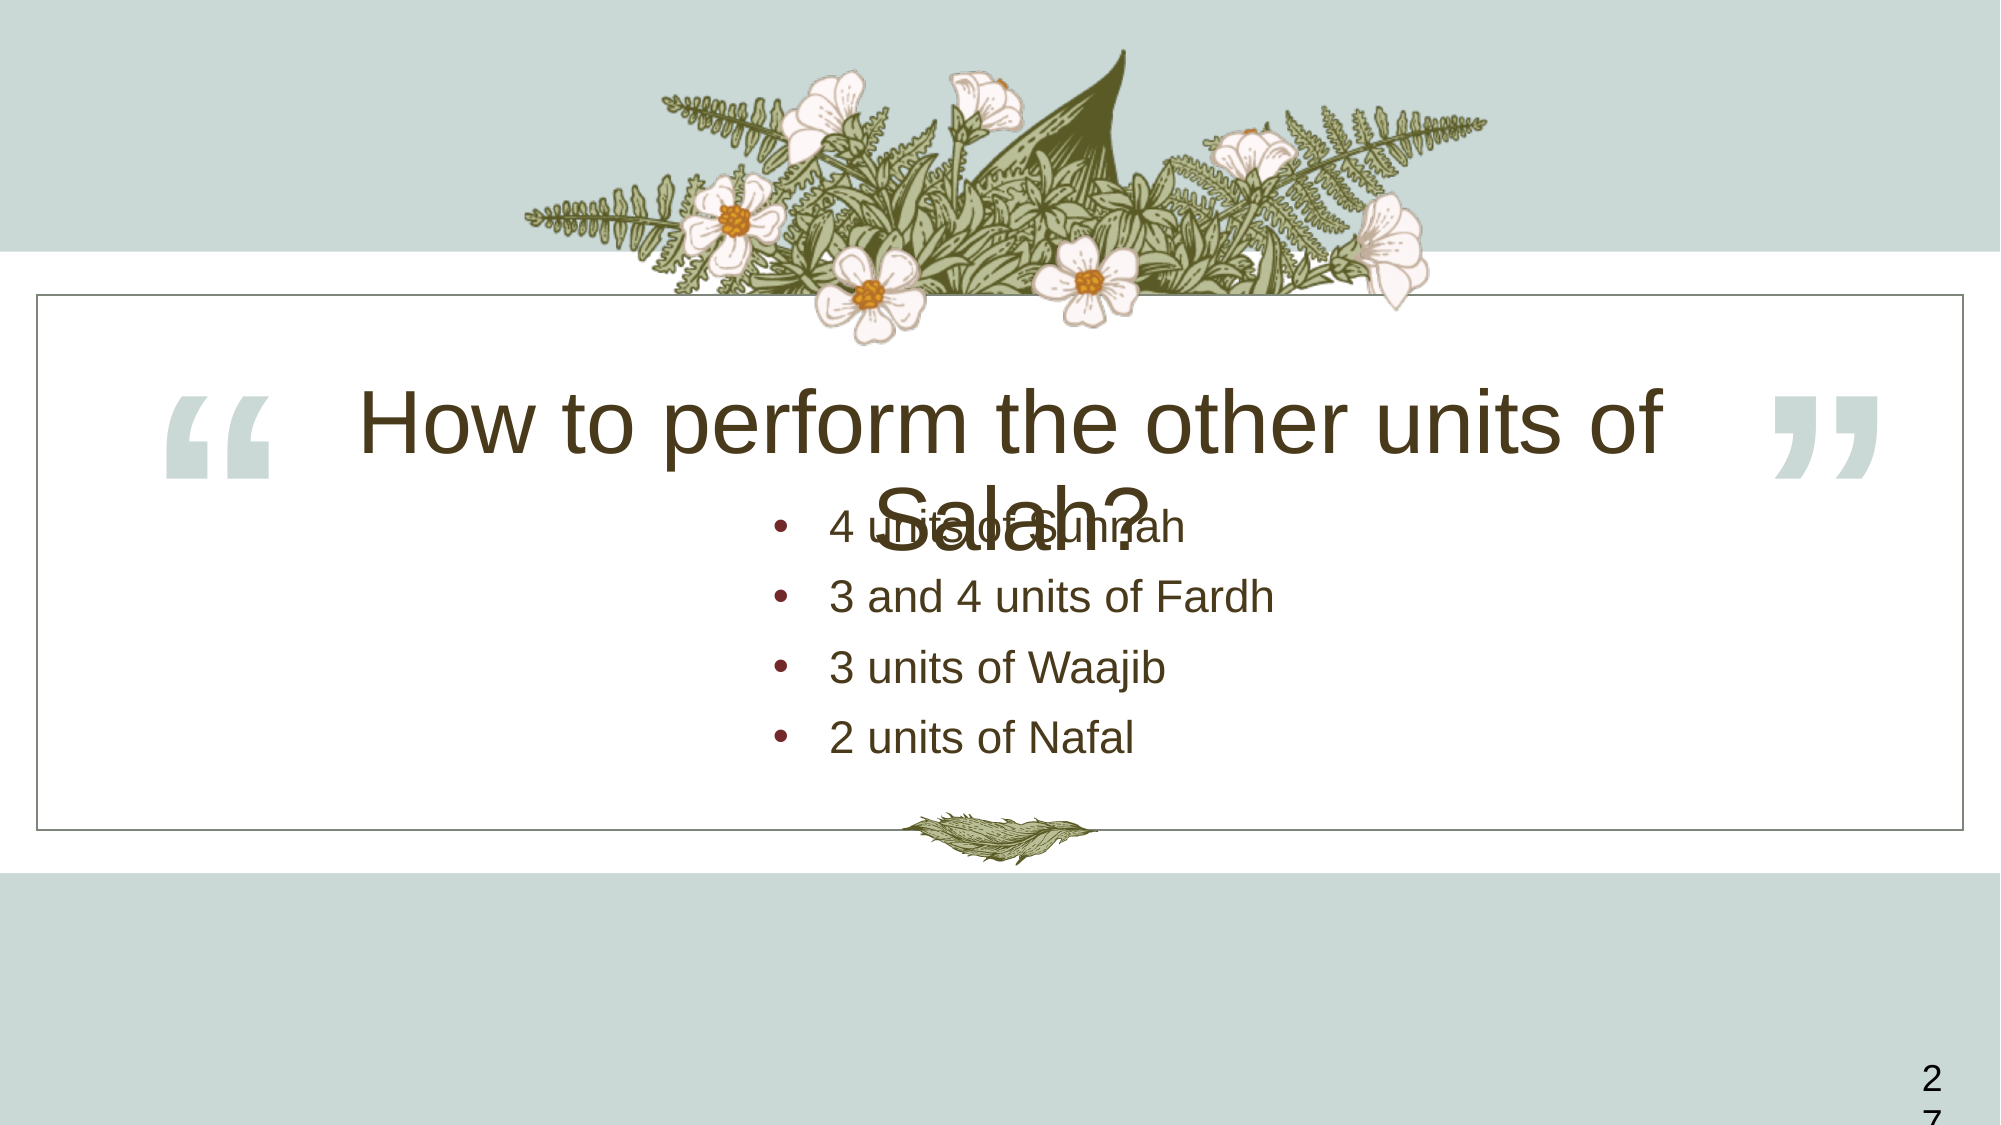

“
”
# How to perform the other units of Salah?
4 units of Sunnah
3 and 4 units of Fardh
3 units of Waajib
2 units of Nafal

27